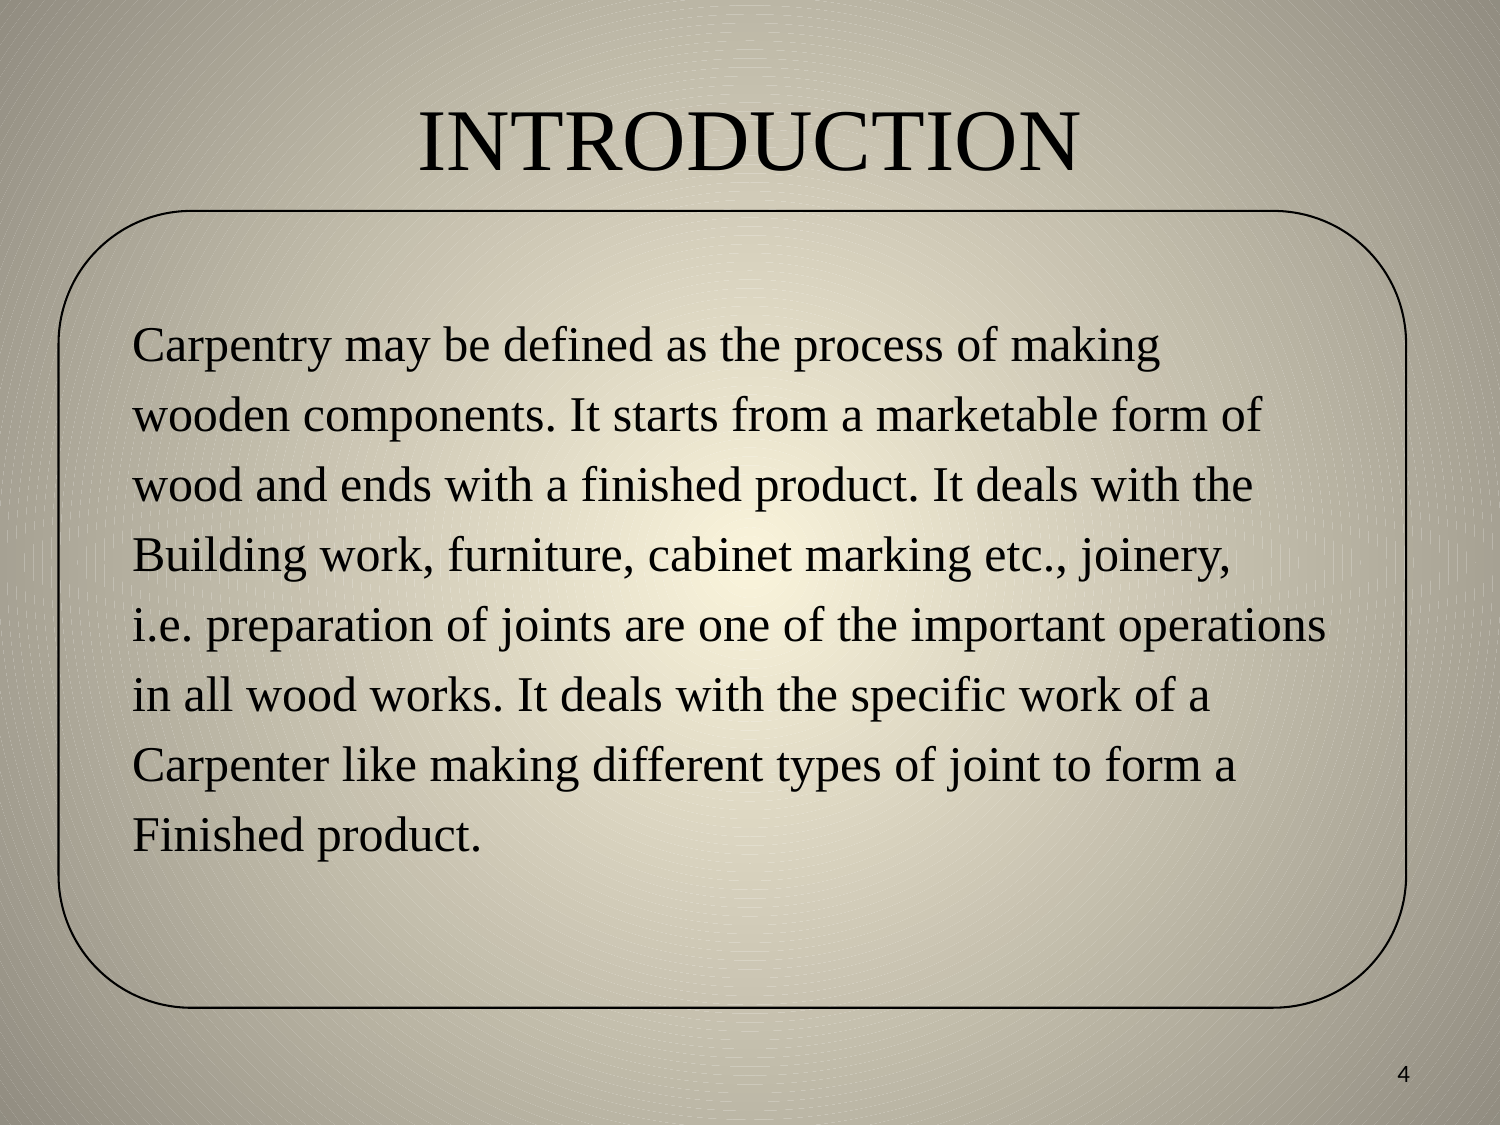

# INTRODUCTION

Carpentry may be defined as the process of making
wooden components. It starts from a marketable form of
wood and ends with a finished product. It deals with the
Building work, furniture, cabinet marking etc., joinery,
i.e. preparation of joints are one of the important operations
in all wood works. It deals with the specific work of a
Carpenter like making different types of joint to form a
Finished product.
4